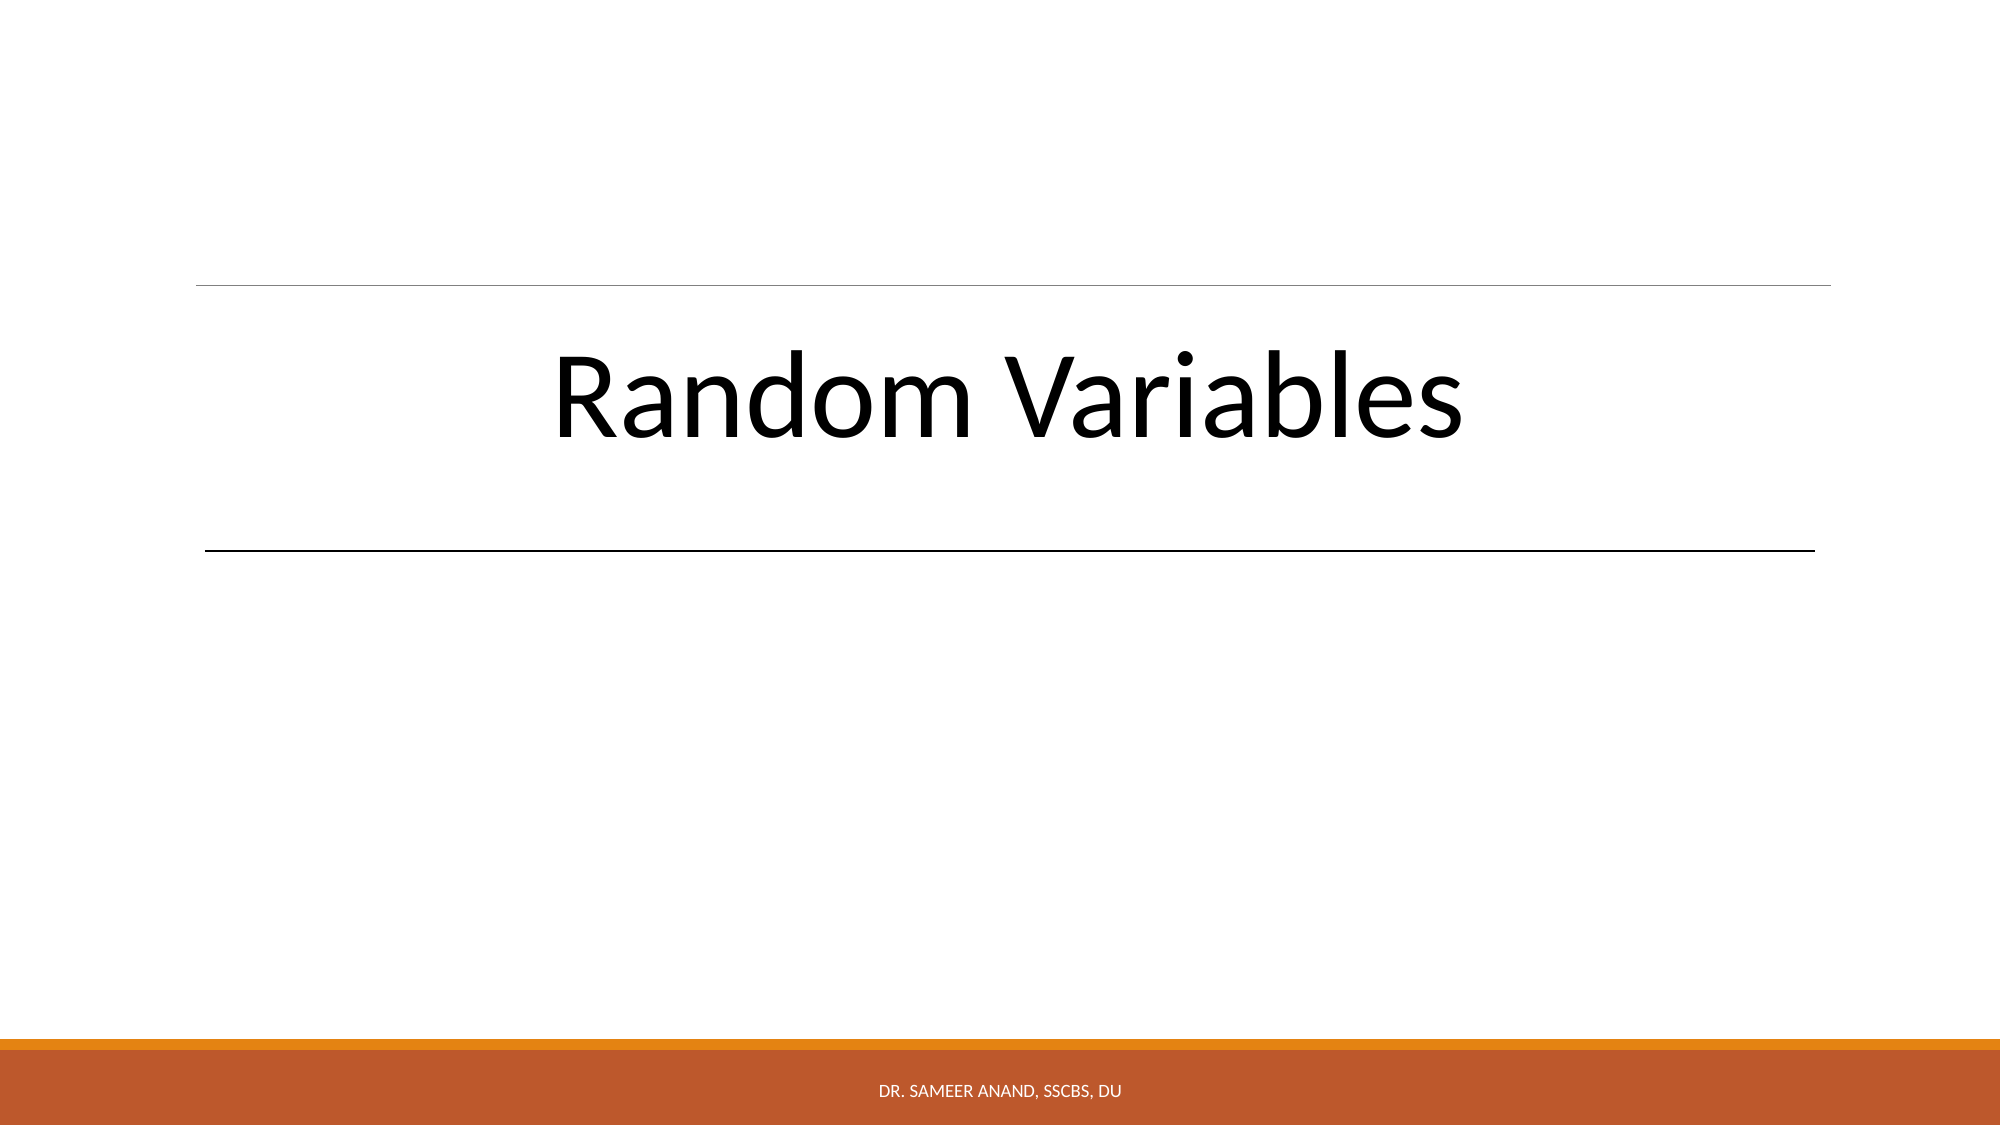

Random Variables

Dr. Sameer Anand, SSCBS, DU